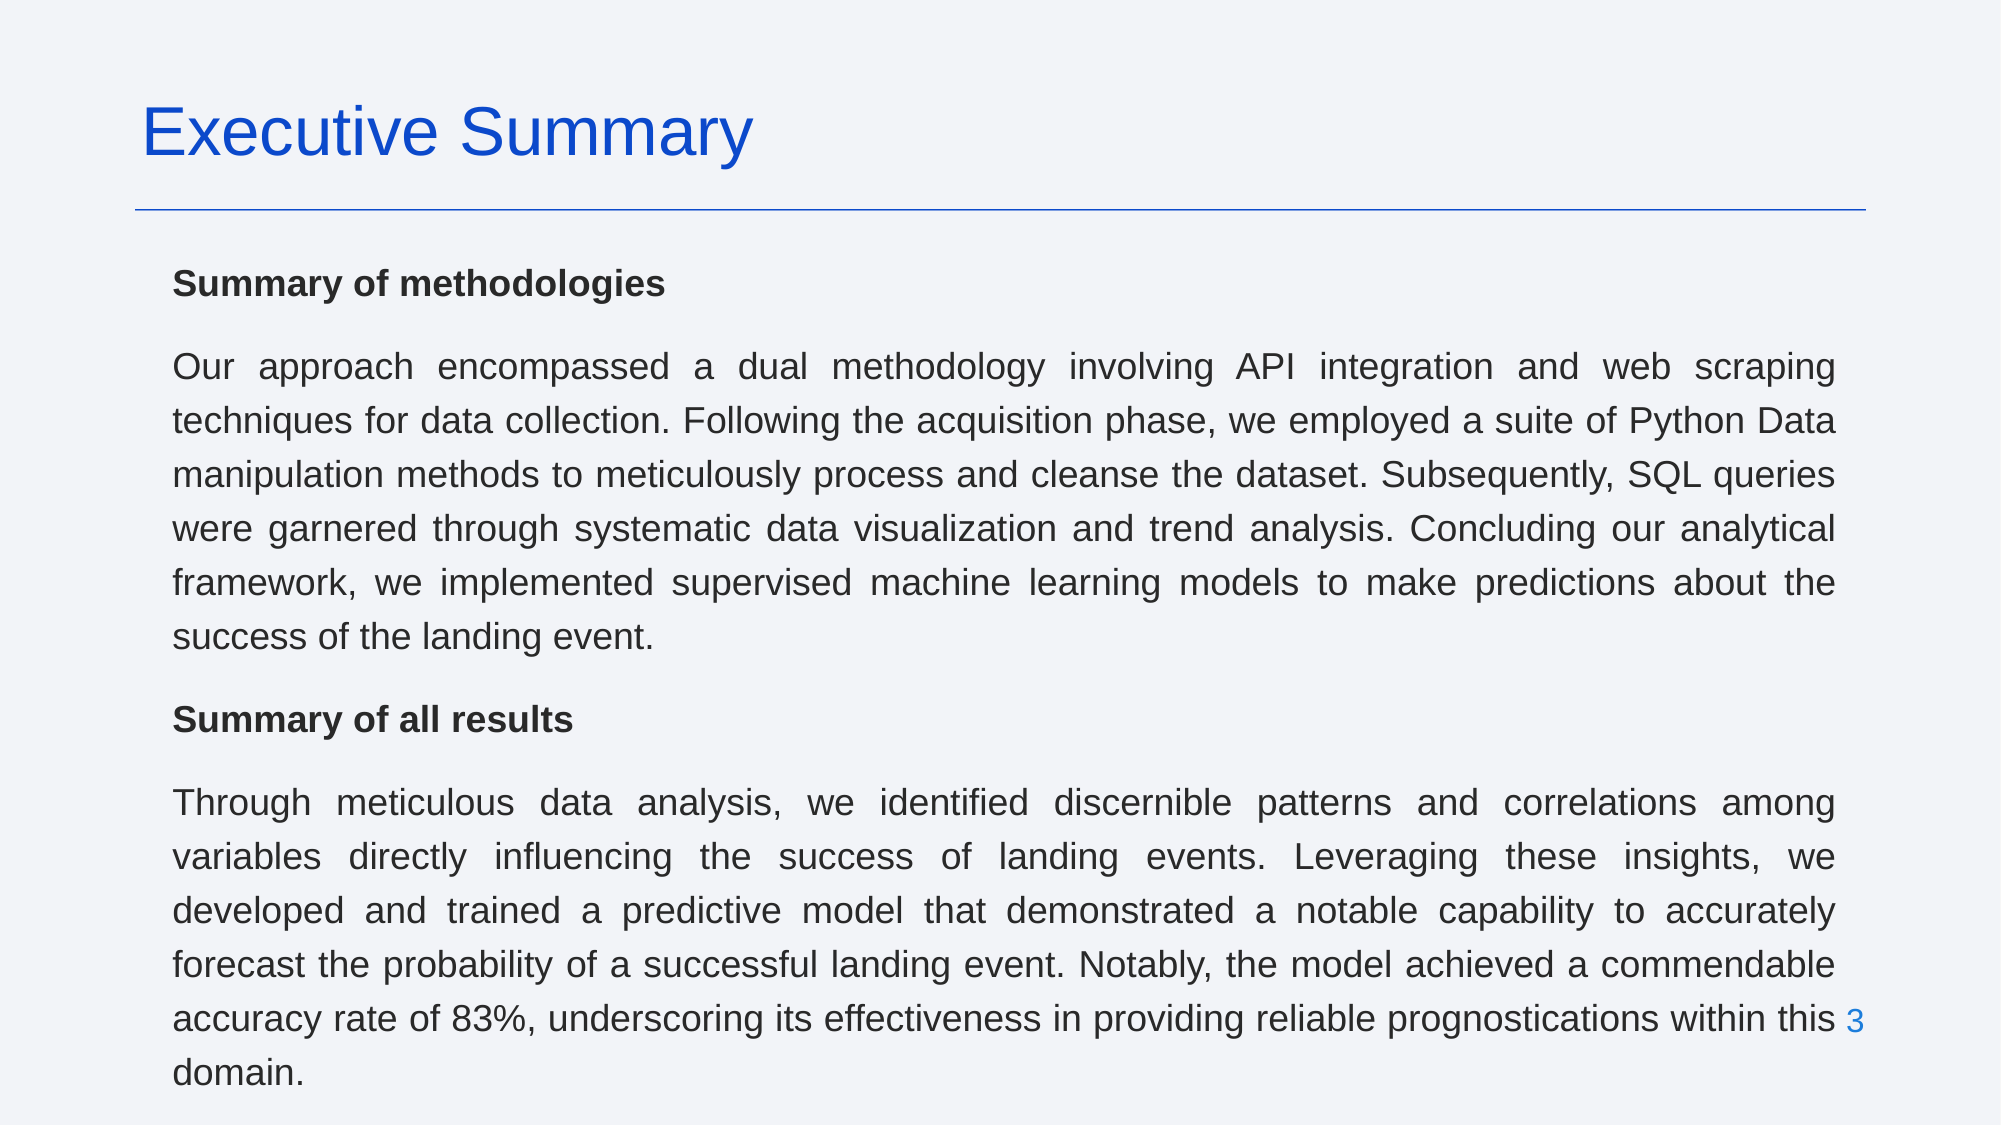

Executive Summary
Summary of methodologies
Our approach encompassed a dual methodology involving API integration and web scraping techniques for data collection. Following the acquisition phase, we employed a suite of Python Data manipulation methods to meticulously process and cleanse the dataset. Subsequently, SQL queries were garnered through systematic data visualization and trend analysis. Concluding our analytical framework, we implemented supervised machine learning models to make predictions about the success of the landing event.
Summary of all results
Through meticulous data analysis, we identified discernible patterns and correlations among variables directly influencing the success of landing events. Leveraging these insights, we developed and trained a predictive model that demonstrated a notable capability to accurately forecast the probability of a successful landing event. Notably, the model achieved a commendable accuracy rate of 83%, underscoring its effectiveness in providing reliable prognostications within this domain.
3